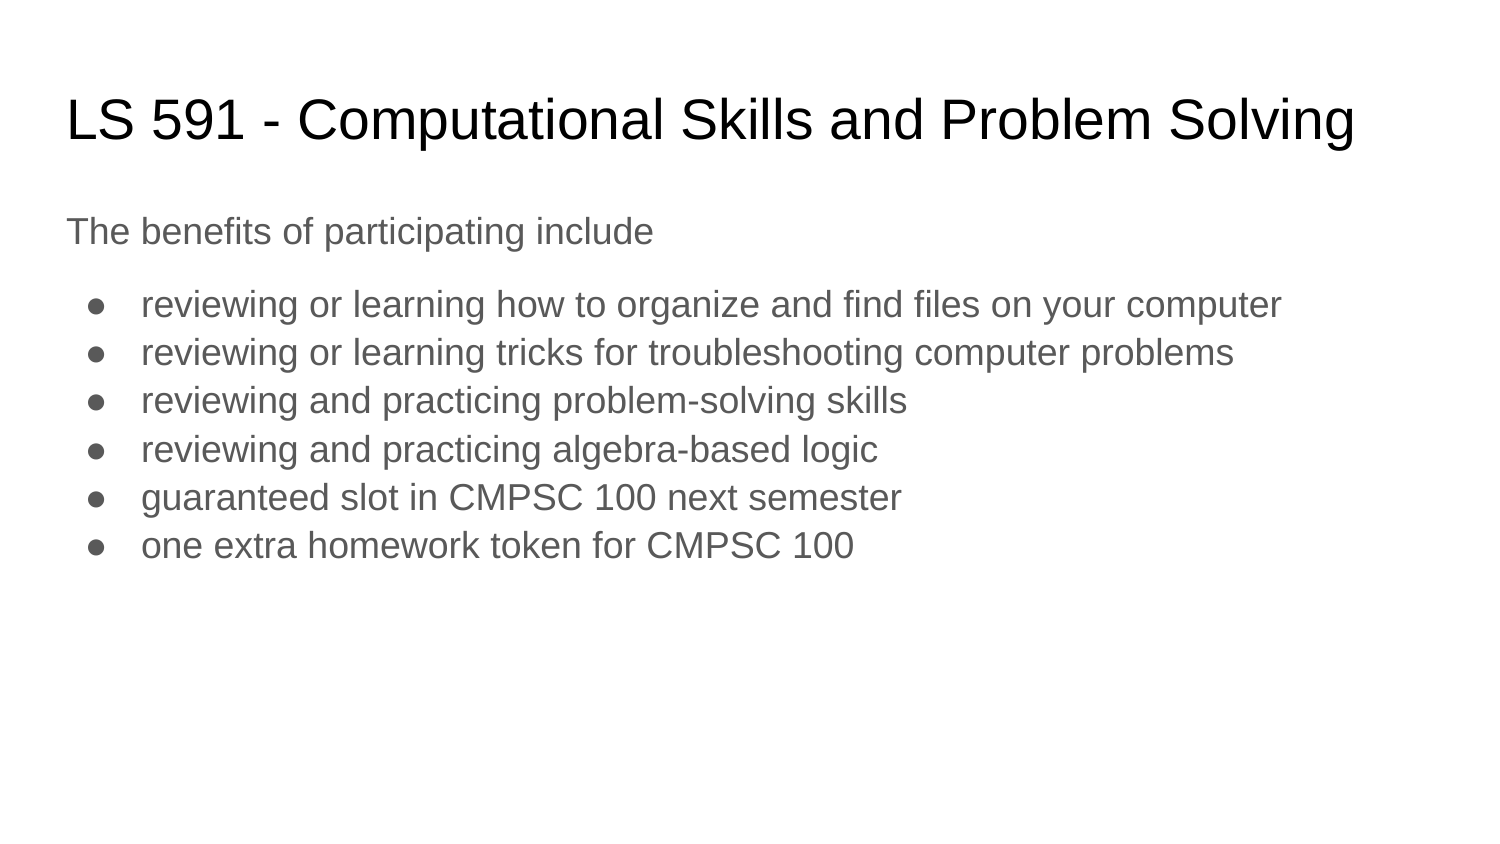

# LS 591 - Computational Skills and Problem Solving

The benefits of participating include
reviewing or learning how to organize and find files on your computer
reviewing or learning tricks for troubleshooting computer problems
reviewing and practicing problem-solving skills
reviewing and practicing algebra-based logic
guaranteed slot in CMPSC 100 next semester
one extra homework token for CMPSC 100